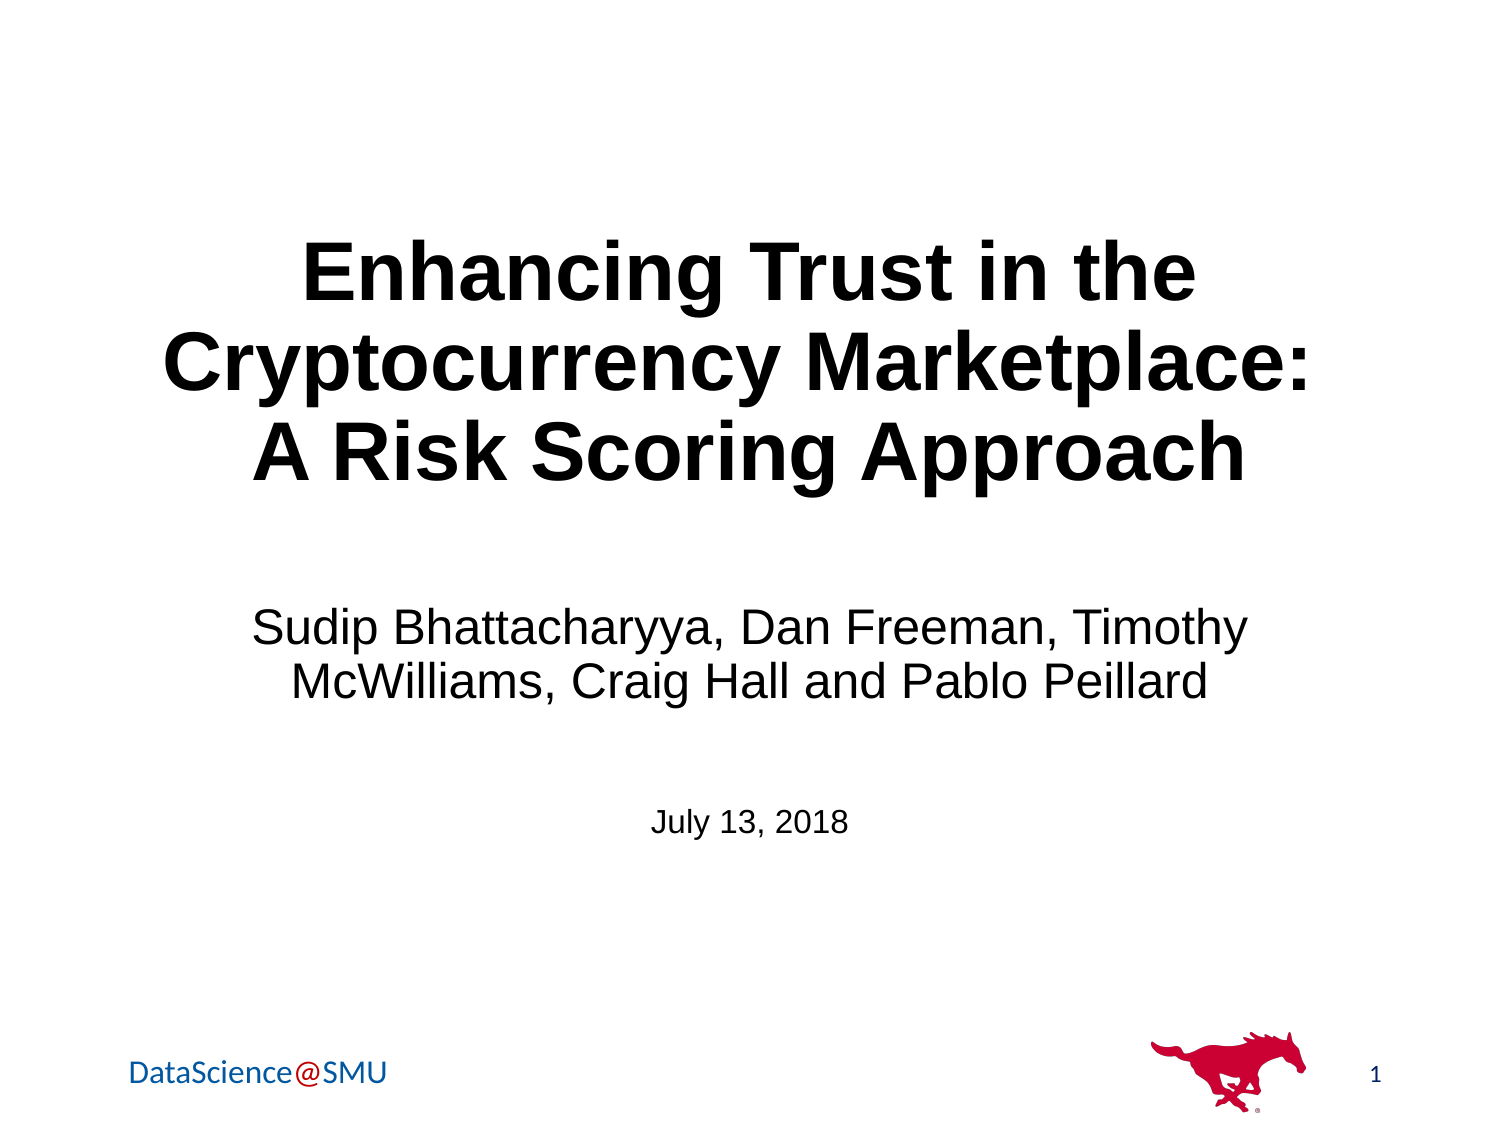

# Enhancing Trust in the Cryptocurrency Marketplace: A Risk Scoring Approach
Sudip Bhattacharyya, Dan Freeman, Timothy McWilliams, Craig Hall and Pablo Peillard

July 13, 2018

1